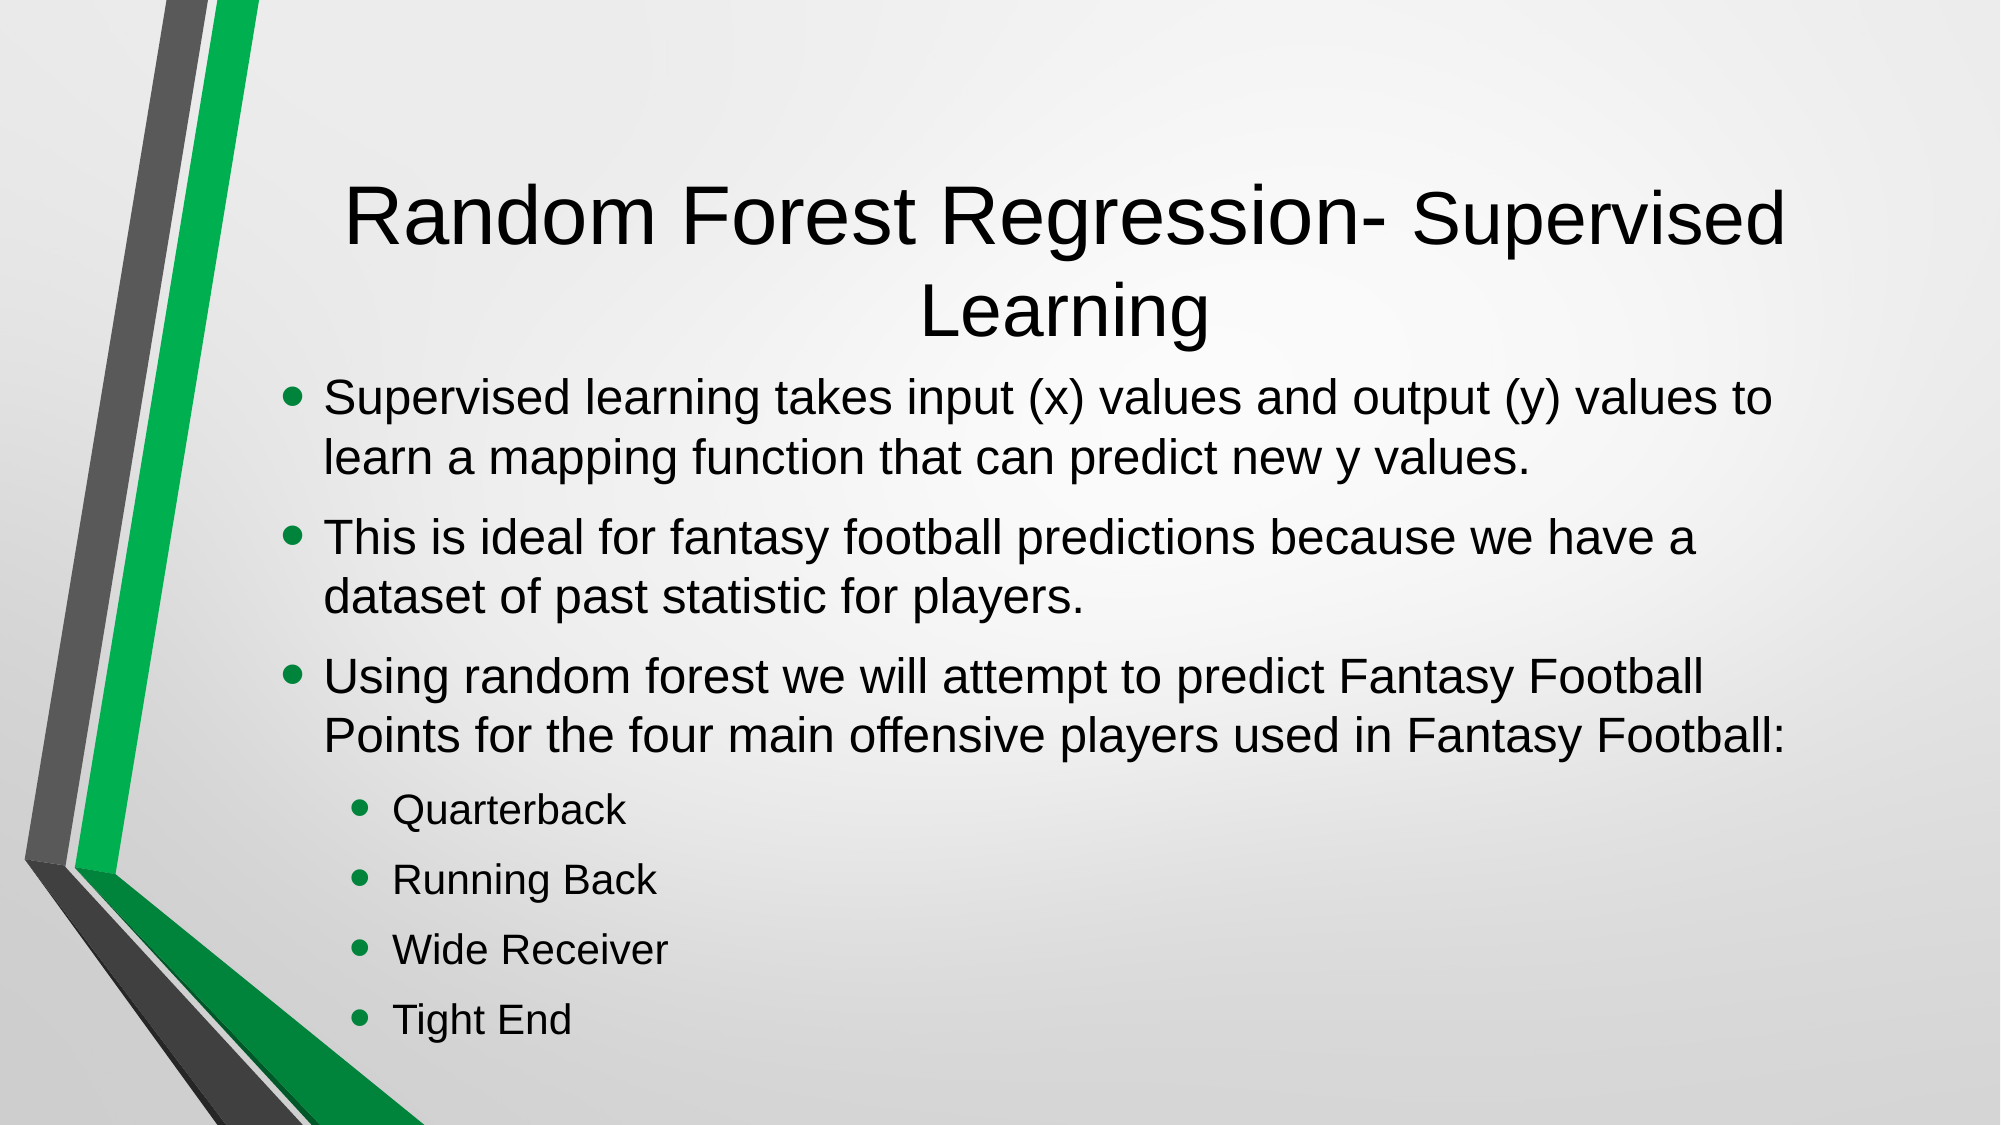

# Random Forest Regression- Supervised Learning
Supervised learning takes input (x) values and output (y) values to learn a mapping function that can predict new y values.
This is ideal for fantasy football predictions because we have a dataset of past statistic for players.
Using random forest we will attempt to predict Fantasy Football Points for the four main offensive players used in Fantasy Football:
Quarterback
Running Back
Wide Receiver
Tight End